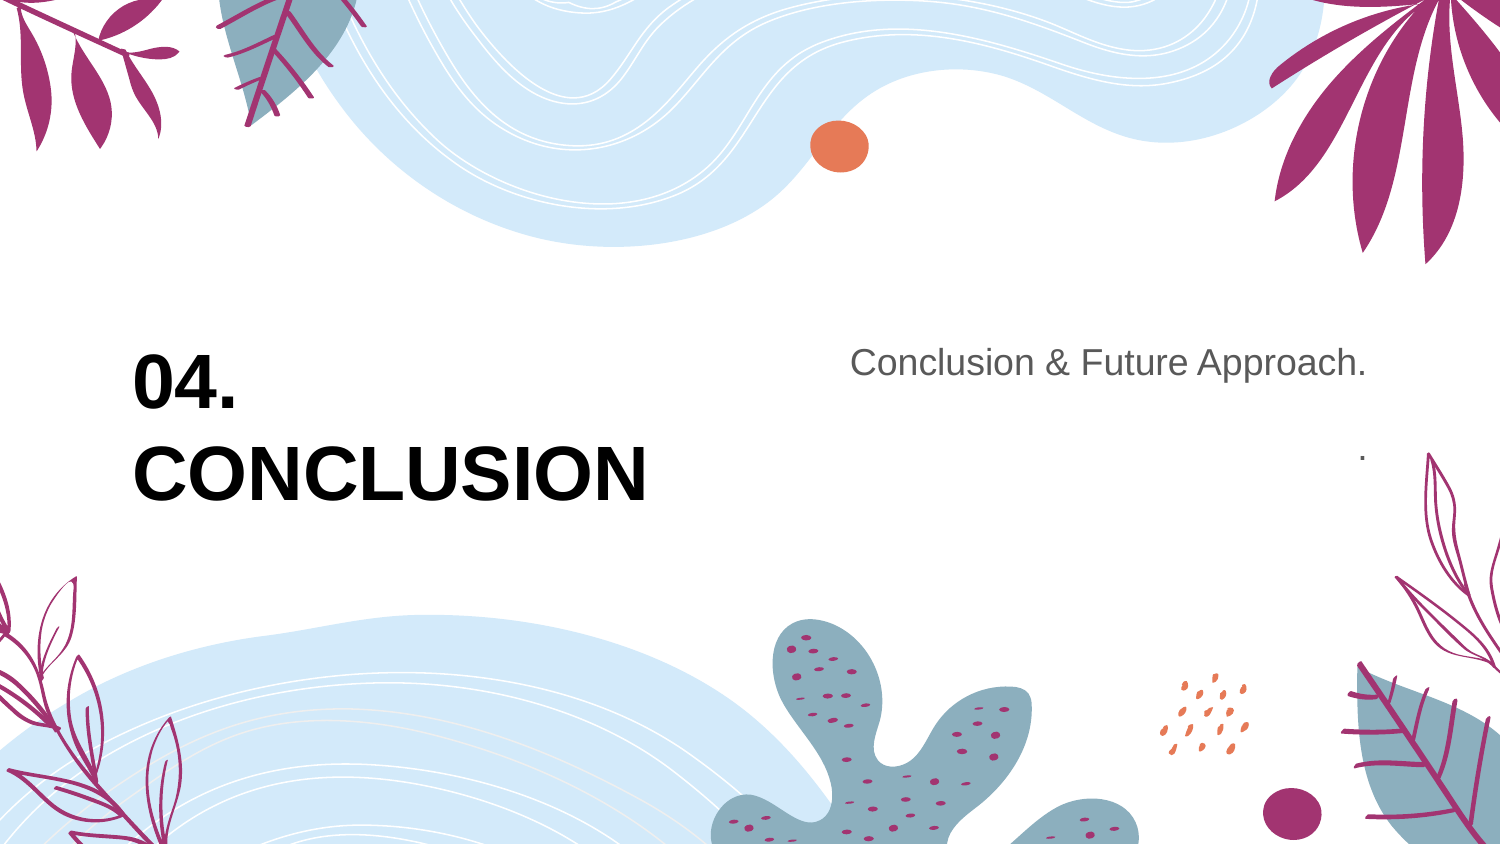

# 04. CONCLUSION
Conclusion & Future Approach.
.